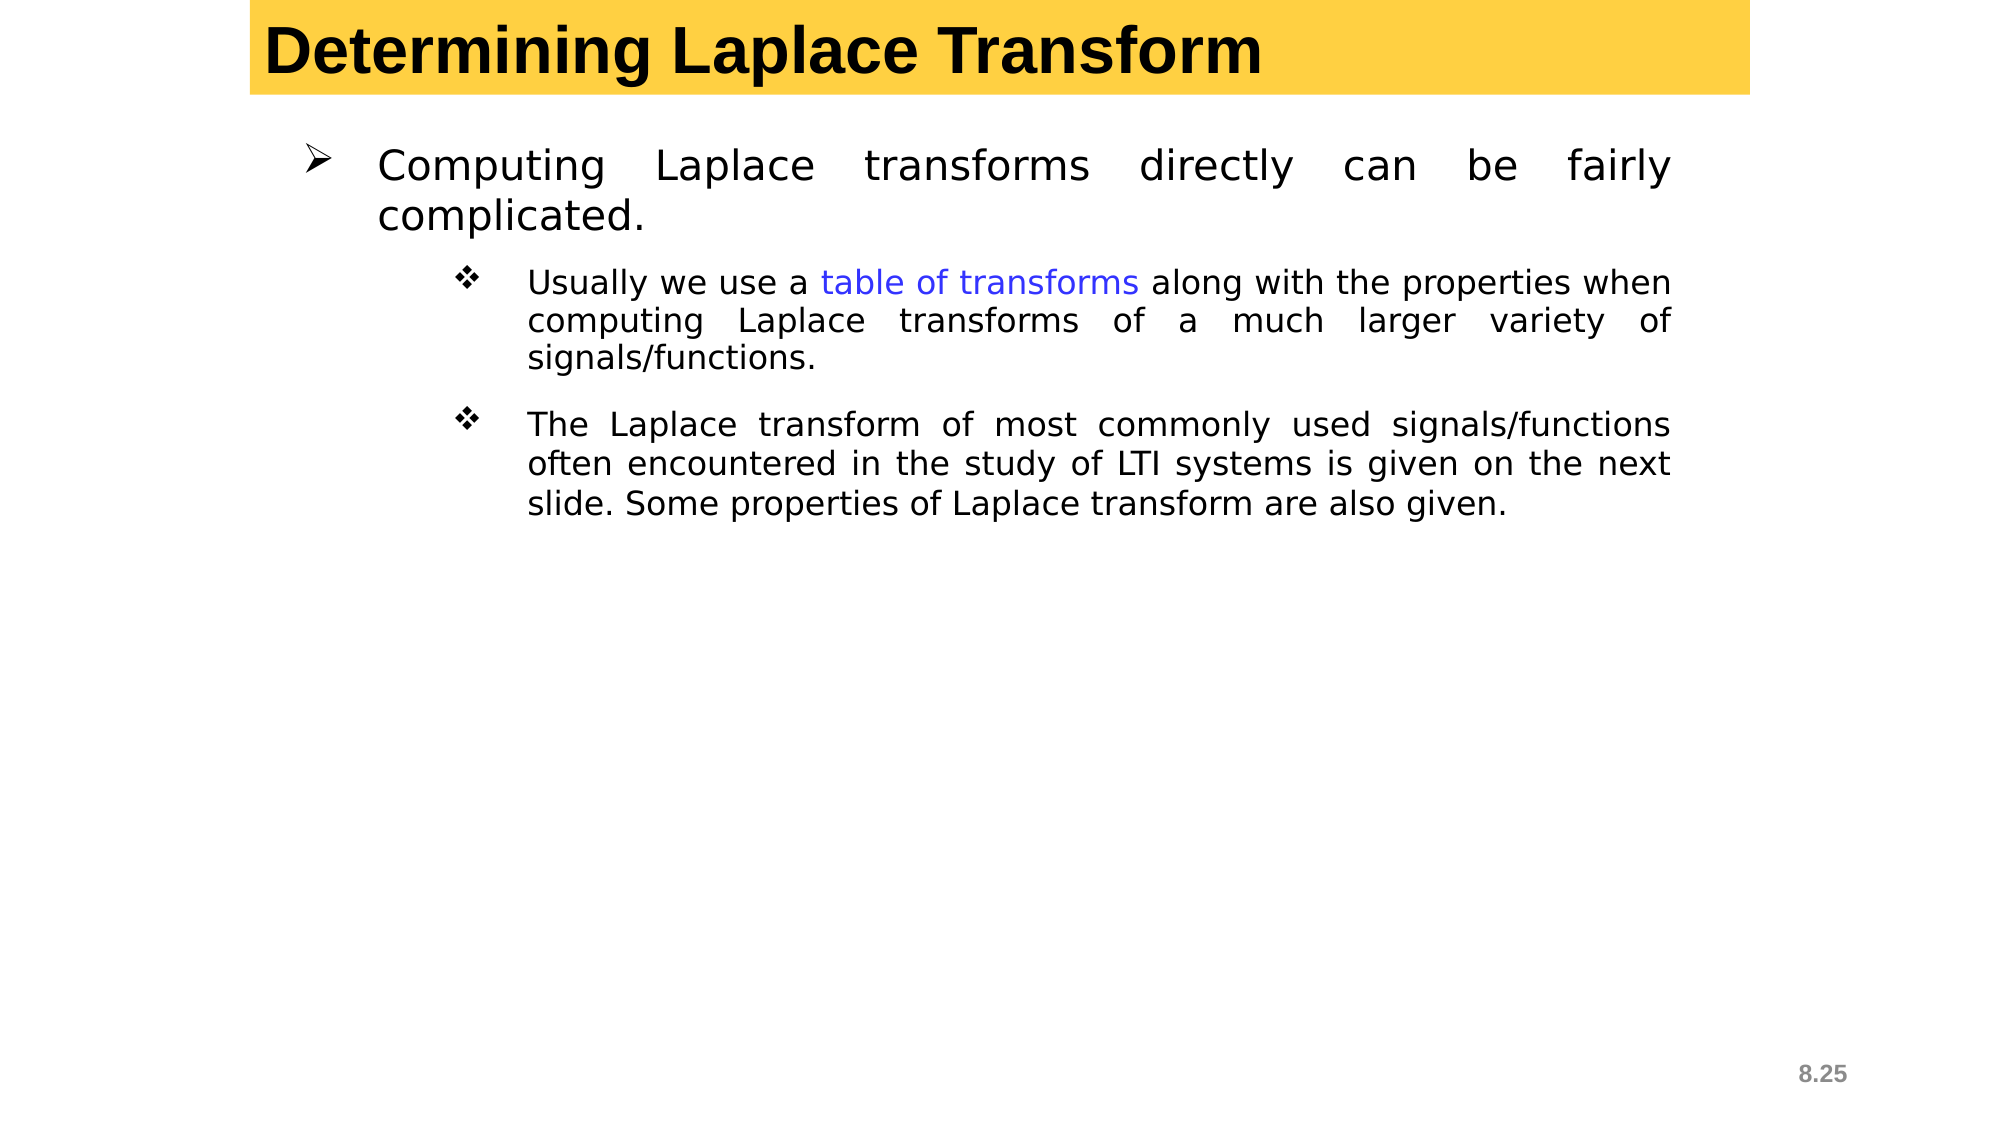

Determining Laplace Transform
Computing Laplace transforms directly can be fairly complicated.
Usually we use a table of transforms along with the properties when computing Laplace transforms of a much larger variety of signals/functions.
The Laplace transform of most commonly used signals/functions often encountered in the study of LTI systems is given on the next slide. Some properties of Laplace transform are also given.
8.25